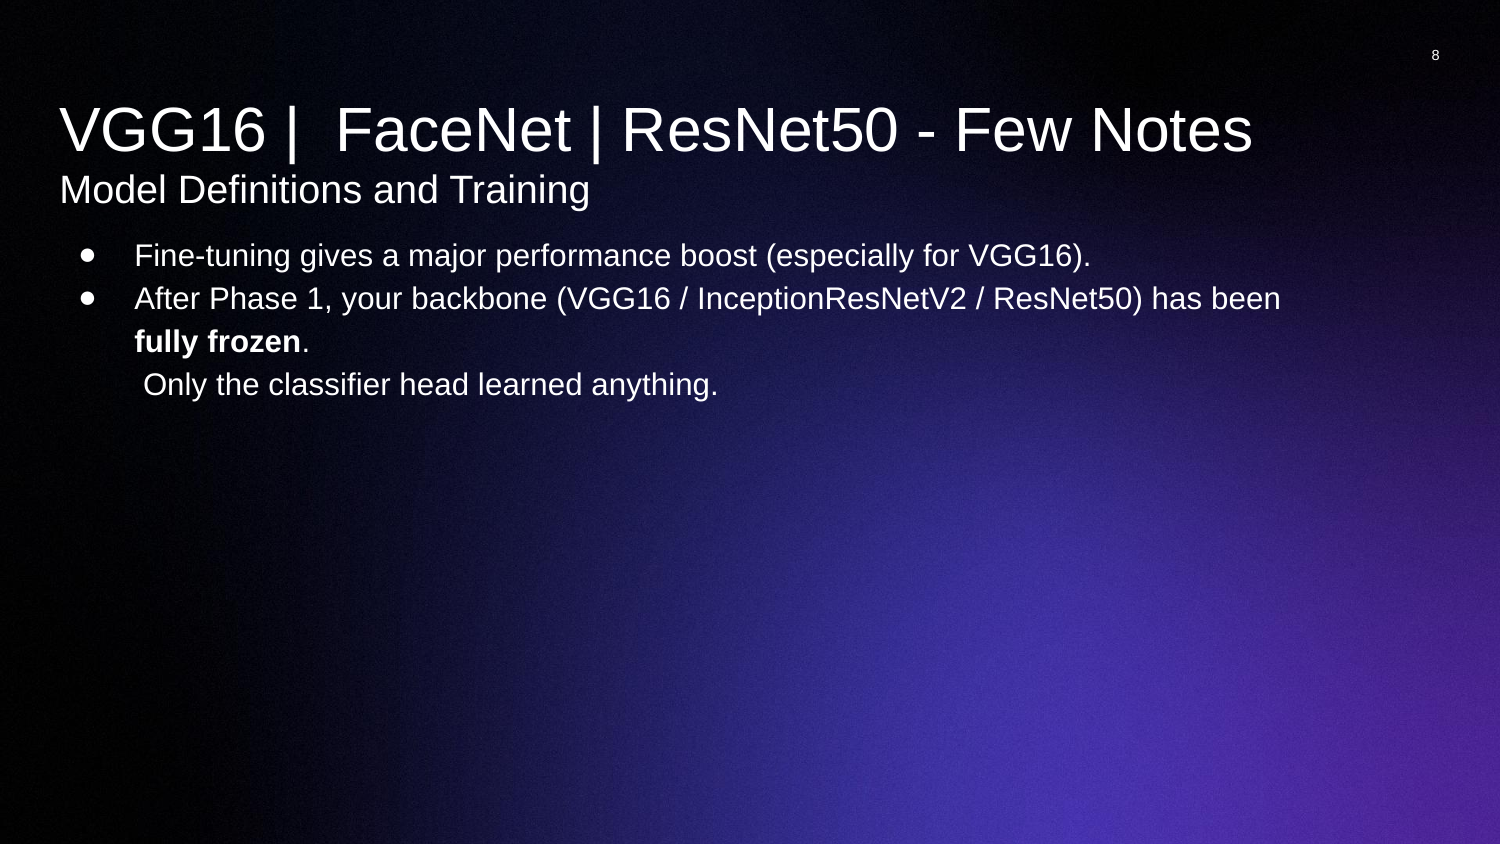

8
VGG16 |  FaceNet | ResNet50 - Few Notes
Model Definitions and Training
Fine-tuning gives a major performance boost (especially for VGG16).
After Phase 1, your backbone (VGG16 / InceptionResNetV2 / ResNet50) has been fully frozen.
 Only the classifier head learned anything.